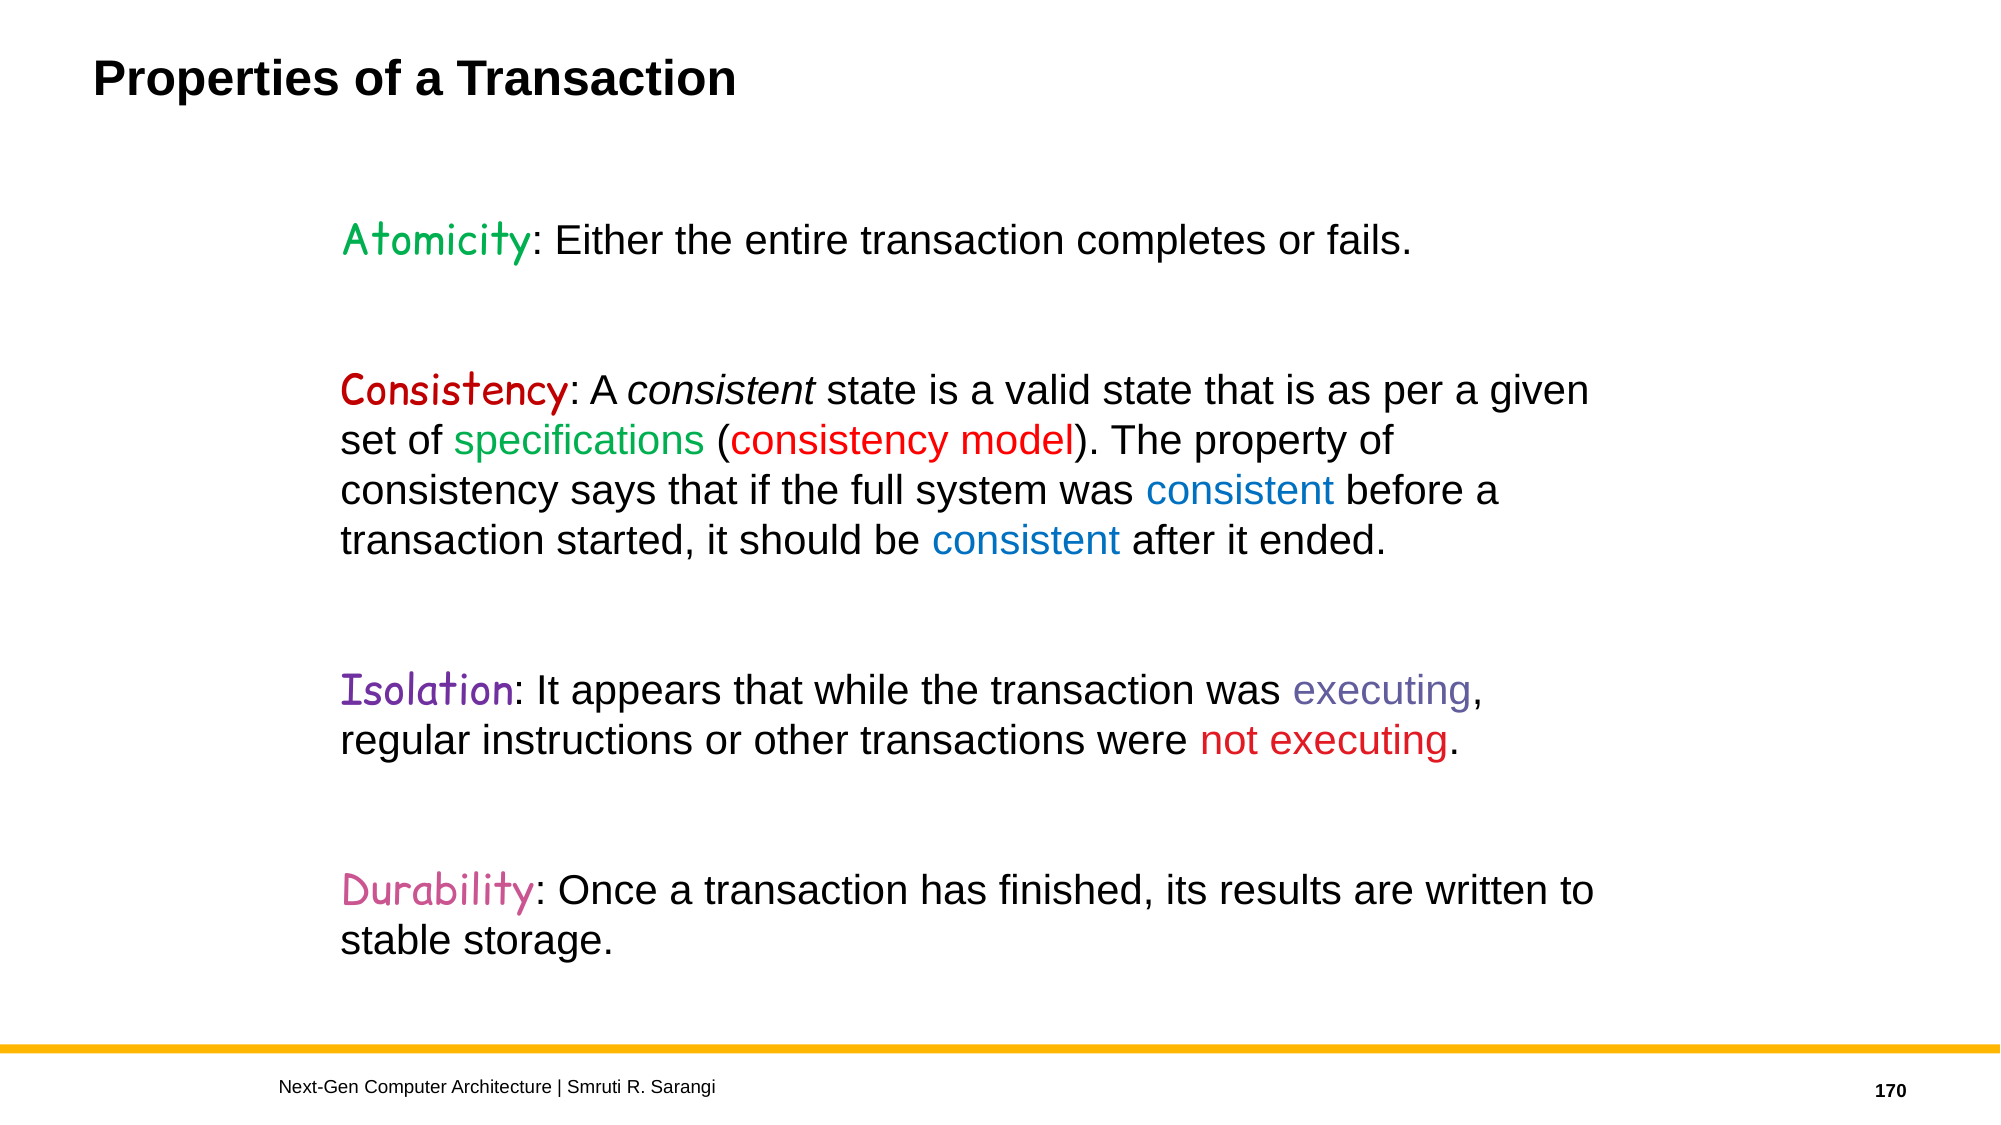

# Properties of a Transaction
Atomicity: Either the entire transaction completes or fails.

Consistency: A consistent state is a valid state that is as per a given set of specifications (consistency model). The property of consistency says that if the full system was consistent before a transaction started, it should be consistent after it ended.

Isolation: It appears that while the transaction was executing, regular instructions or other transactions were not executing.

Durability: Once a transaction has finished, its results are written to stable storage.
Next-Gen Computer Architecture | Smruti R. Sarangi
170